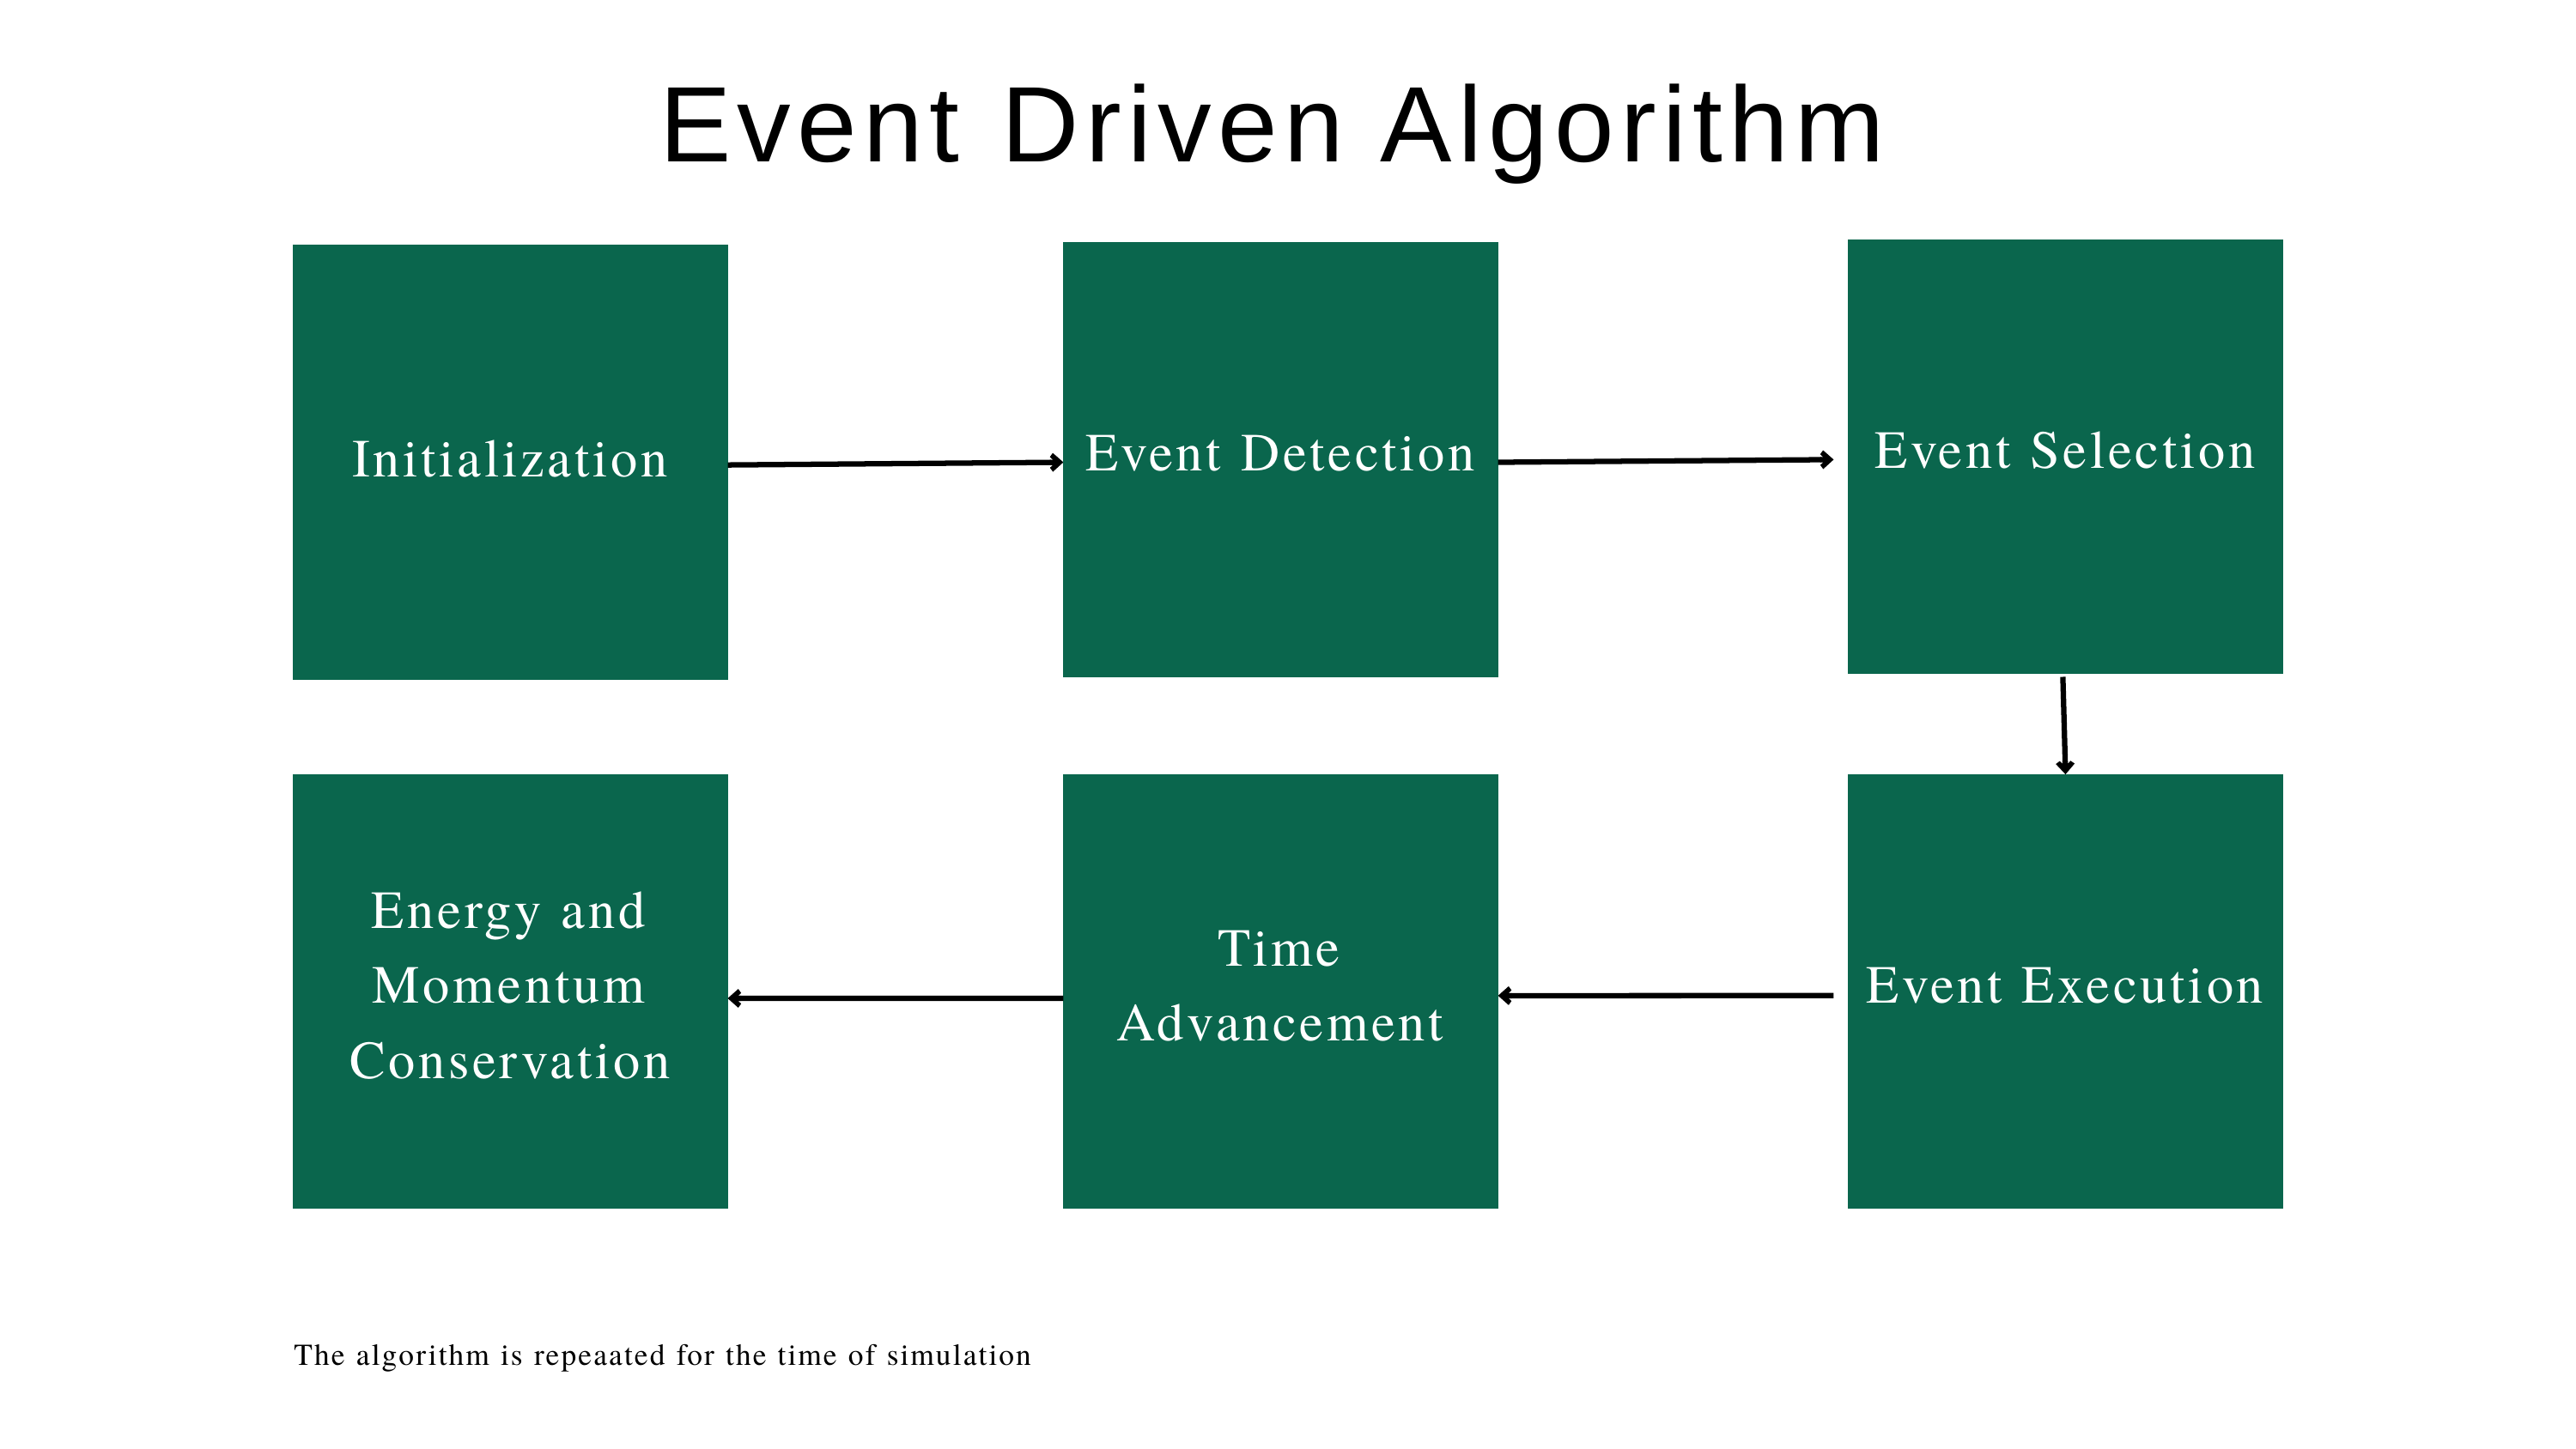

Event Driven Algorithm

Event Selection

Event Detection

Initialization

Energy and Momentum Conservation

Time Advancement

Event Execution

The algorithm is repeaated for the time of simulation